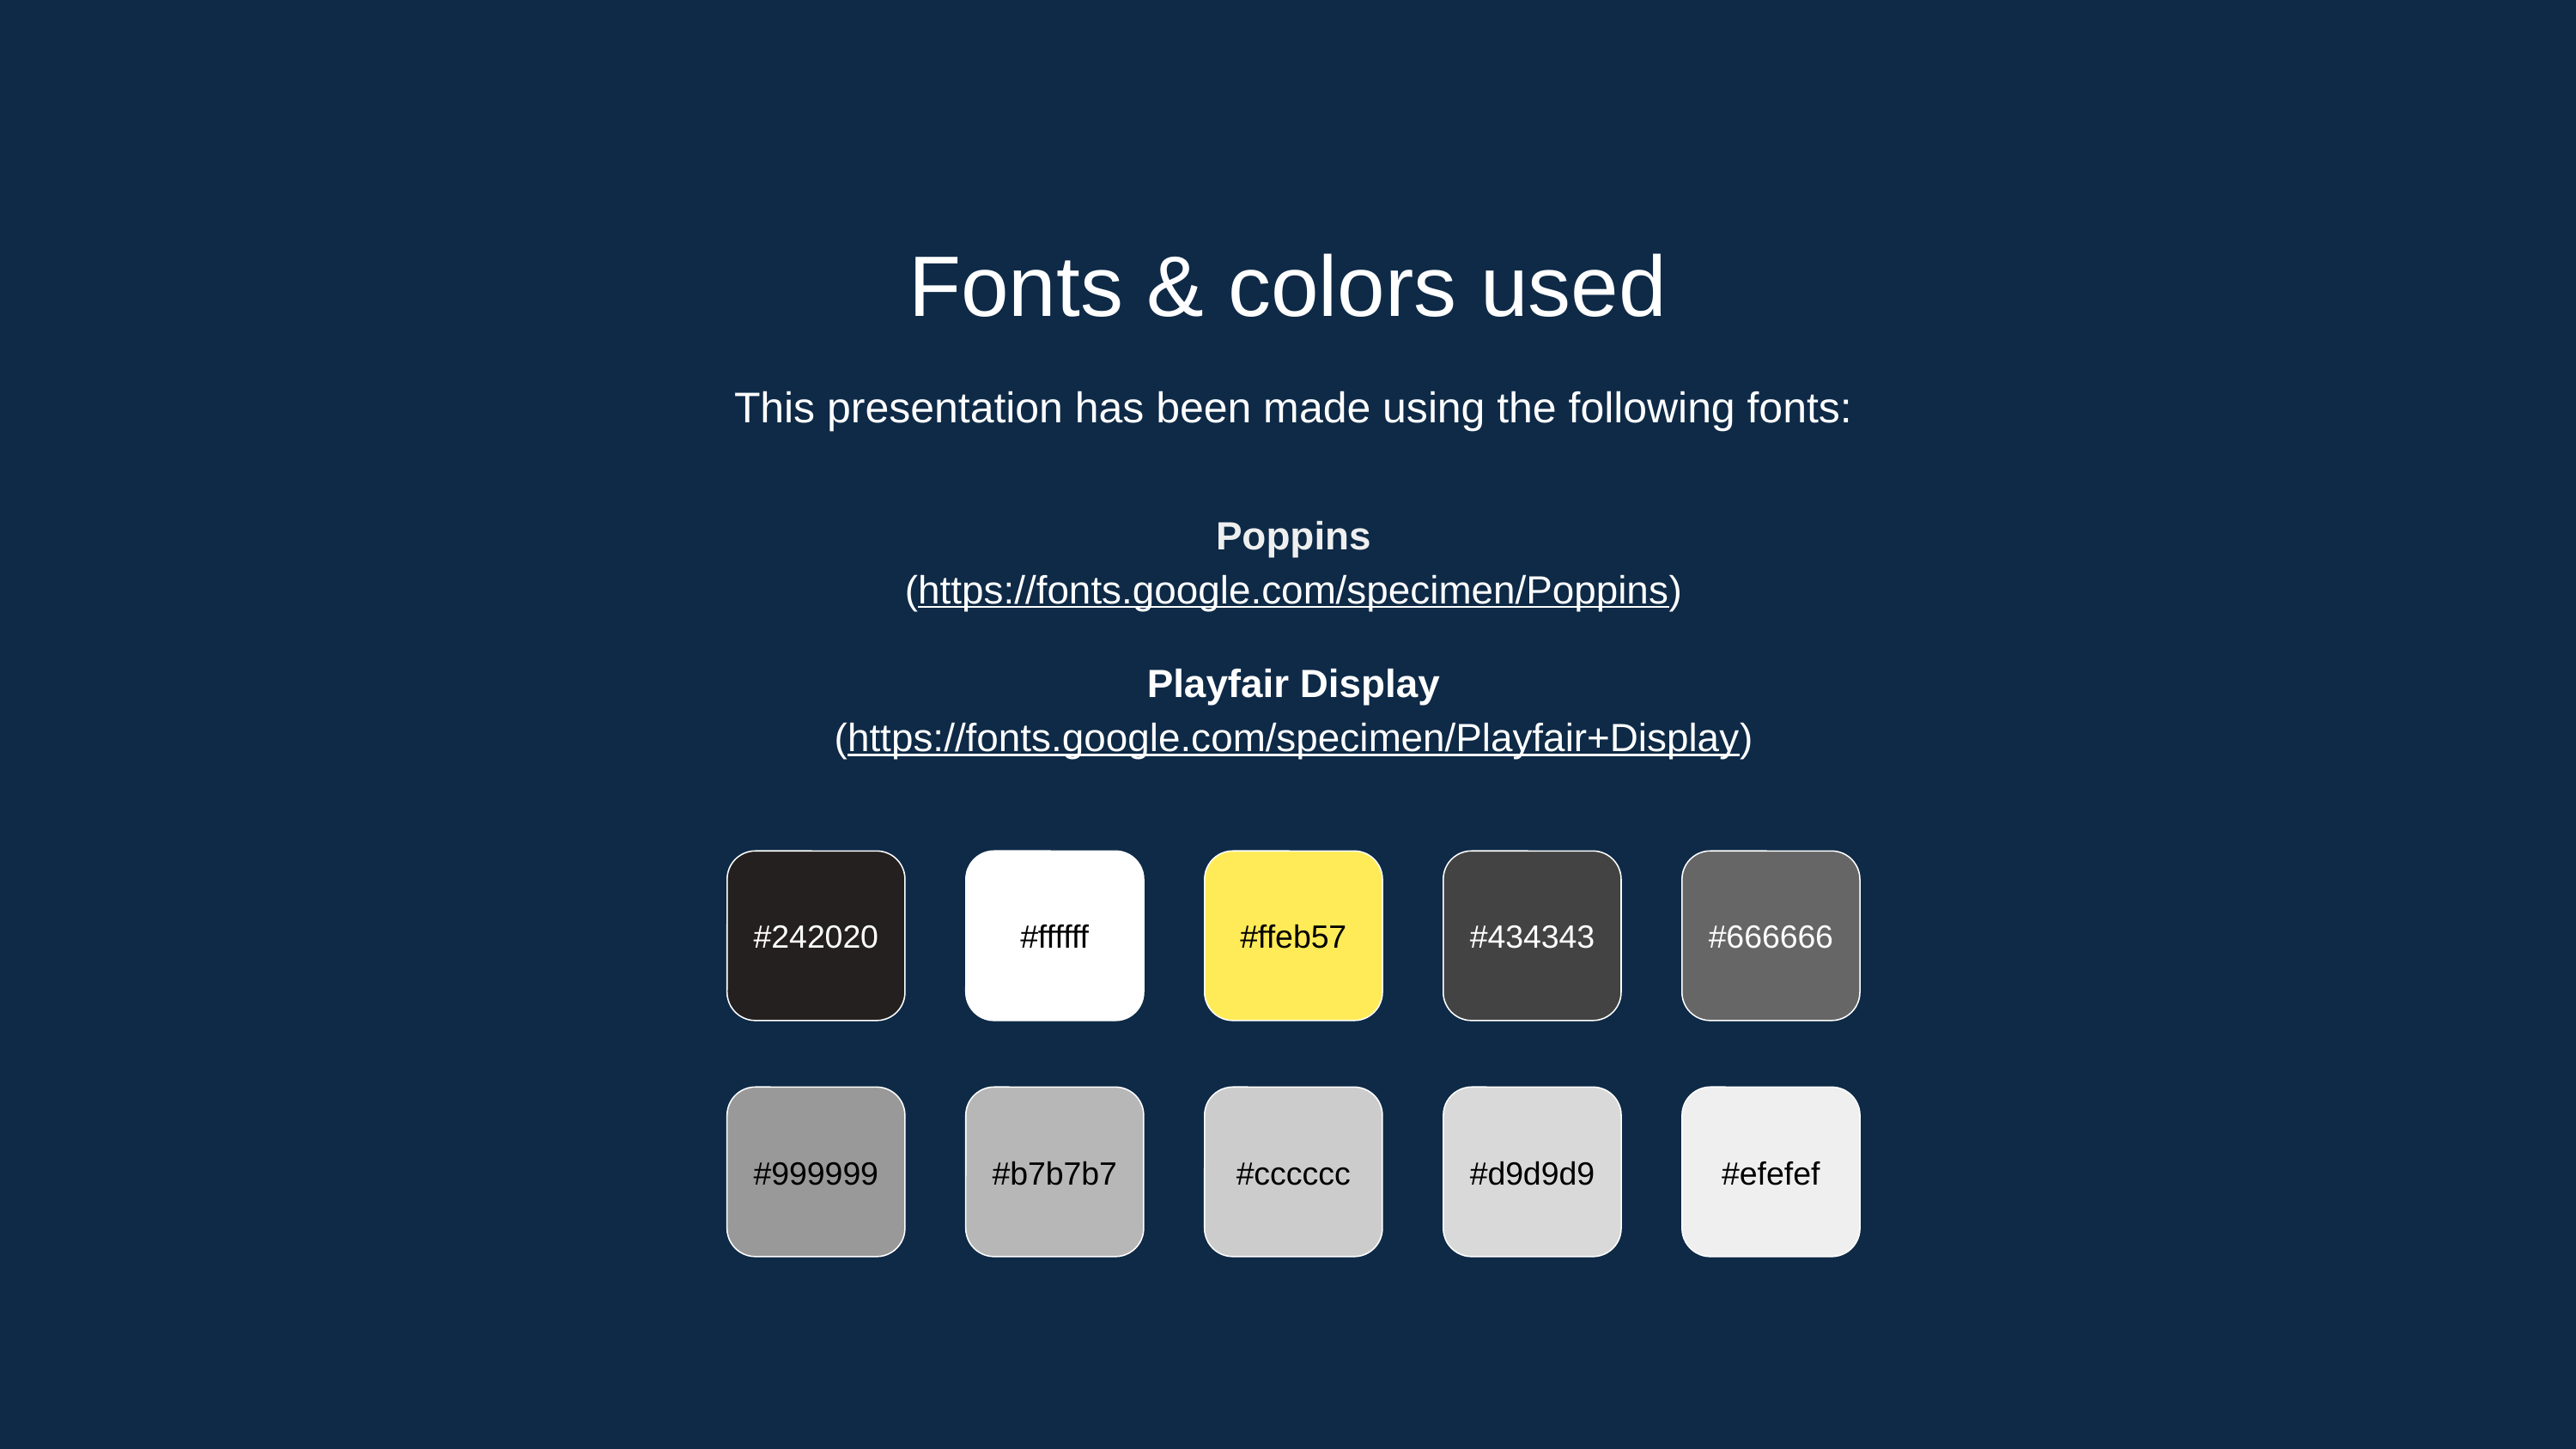

Fonts & colors used
This presentation has been made using the following fonts:

Poppins
(https://fonts.google.com/specimen/Poppins)

Playfair Display
(https://fonts.google.com/specimen/Playfair+Display)

#242020
#ffffff
#ffeb57
#434343
#666666

#efefef
#999999
#b7b7b7
#cccccc
#d9d9d9